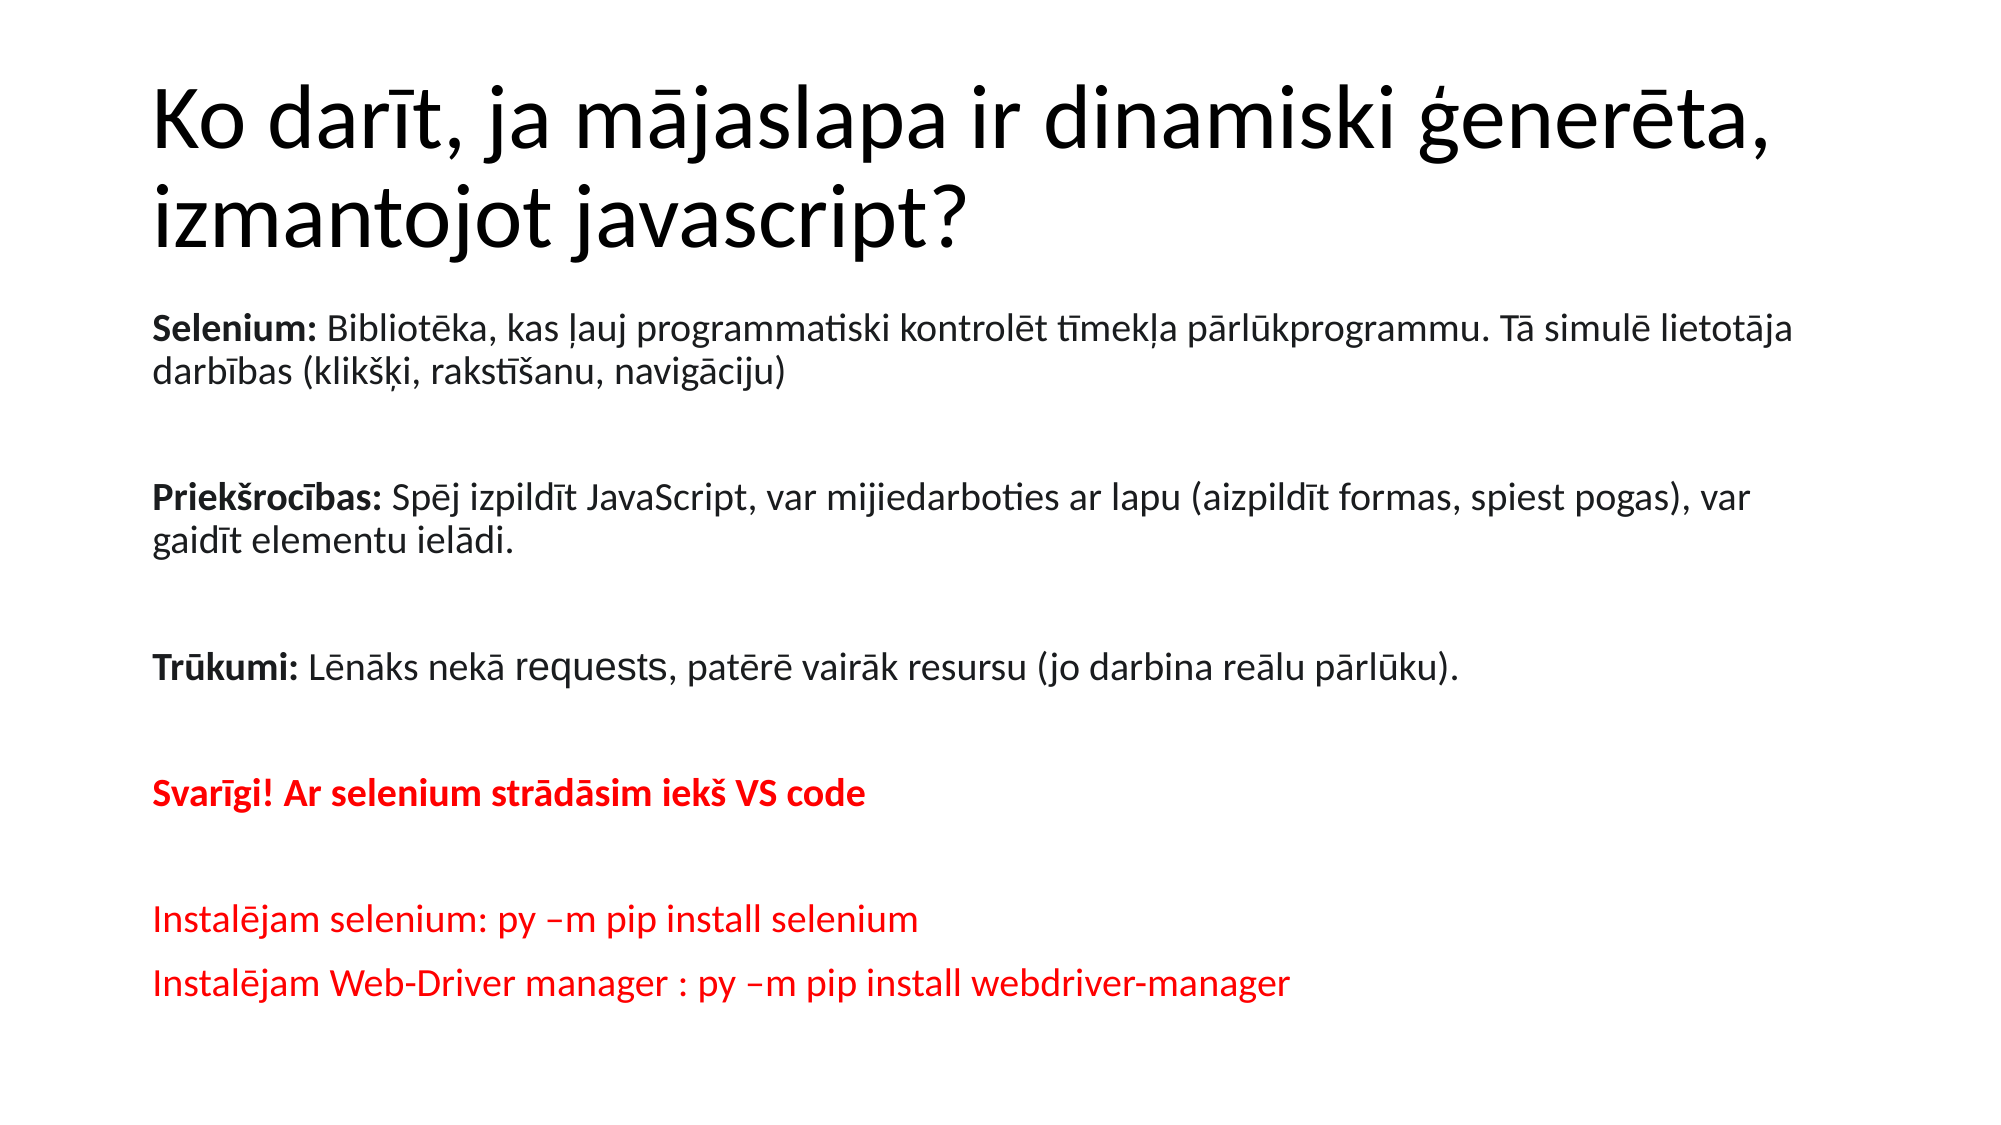

# Ko darīt, ja mājaslapa ir dinamiski ģenerēta, izmantojot javascript?
Selenium: Bibliotēka, kas ļauj programmatiski kontrolēt tīmekļa pārlūkprogrammu. Tā simulē lietotāja darbības (klikšķi, rakstīšanu, navigāciju)

Priekšrocības: Spēj izpildīt JavaScript, var mijiedarboties ar lapu (aizpildīt formas, spiest pogas), var gaidīt elementu ielādi.

Trūkumi: Lēnāks nekā requests, patērē vairāk resursu (jo darbina reālu pārlūku).

Svarīgi! Ar selenium strādāsim iekš VS code

Instalējam selenium: py –m pip install selenium
Instalējam Web-Driver manager : py –m pip install webdriver-manager